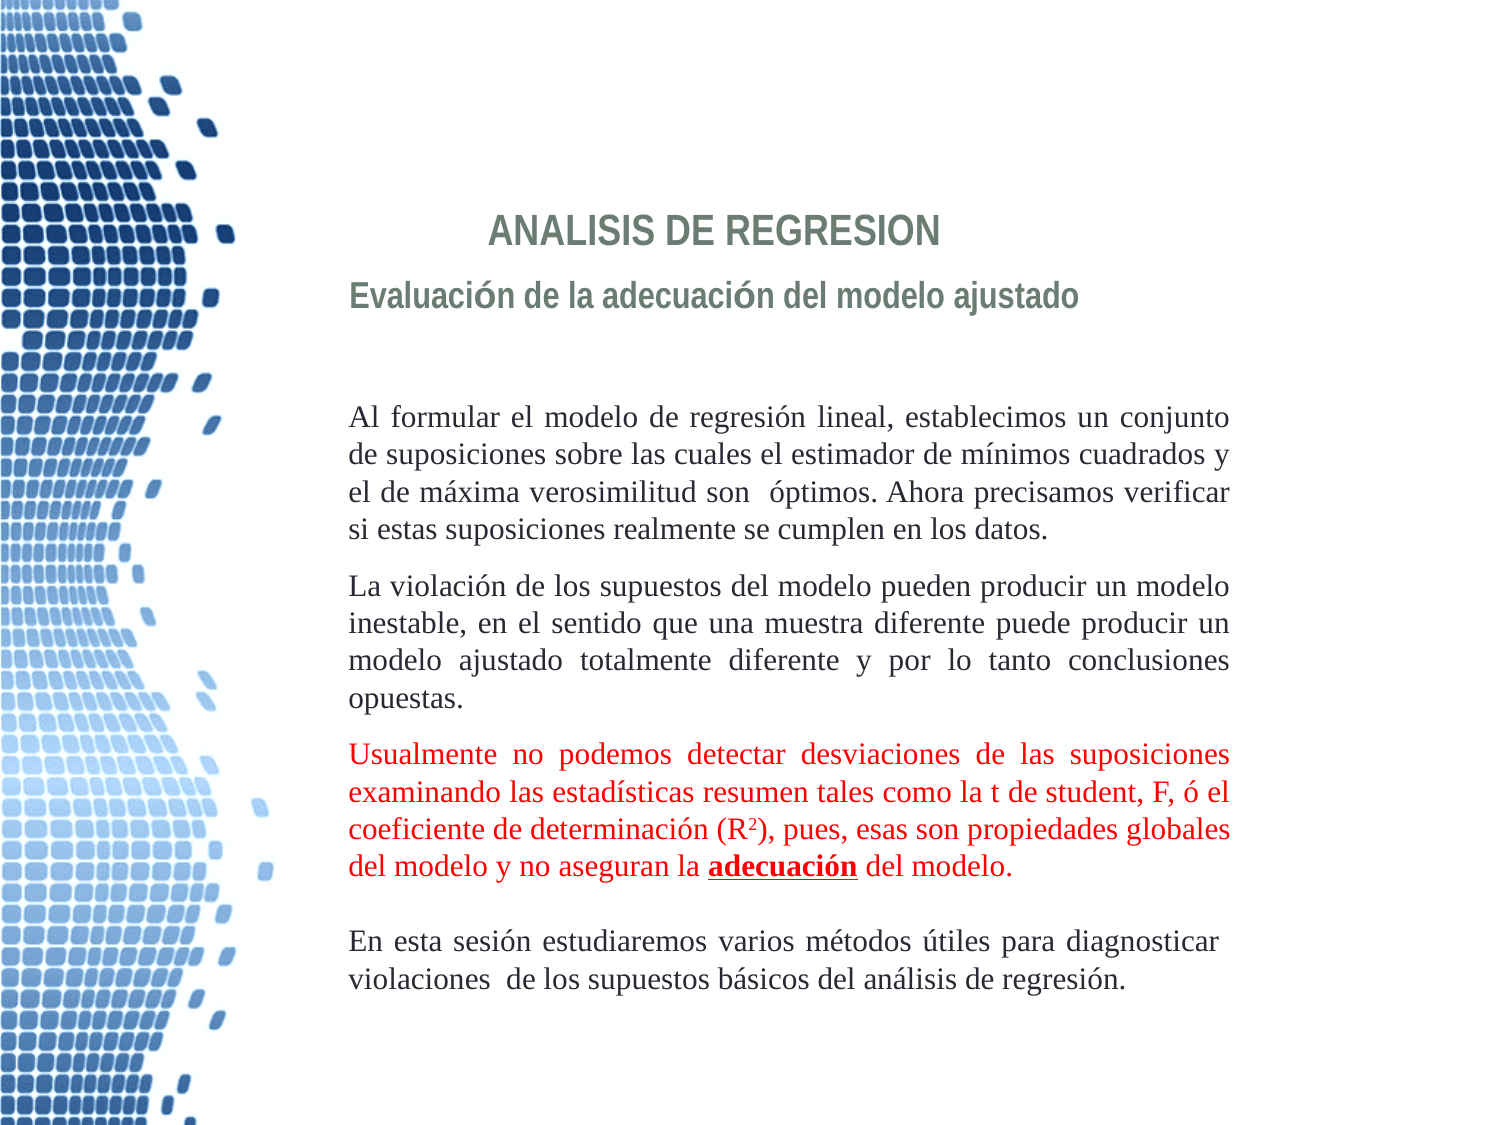

ANALISIS DE REGRESION

Evaluación de la adecuación del modelo ajustado
Al formular el modelo de regresión lineal, establecimos un conjunto de suposiciones sobre las cuales el estimador de mínimos cuadrados y el de máxima verosimilitud son  óptimos. Ahora precisamos verificar si estas suposiciones realmente se cumplen en los datos.
La violación de los supuestos del modelo pueden producir un modelo inestable, en el sentido que una muestra diferente puede producir un modelo ajustado totalmente diferente y por lo tanto conclusiones opuestas.
Usualmente no podemos detectar desviaciones de las suposiciones examinando las estadísticas resumen tales como la t de student, F, ó el coeficiente de determinación (R2), pues, esas son propiedades globales del modelo y no aseguran la adecuación del modelo.

En esta sesión estudiaremos varios métodos útiles para diagnosticar  violaciones  de los supuestos básicos del análisis de regresión.